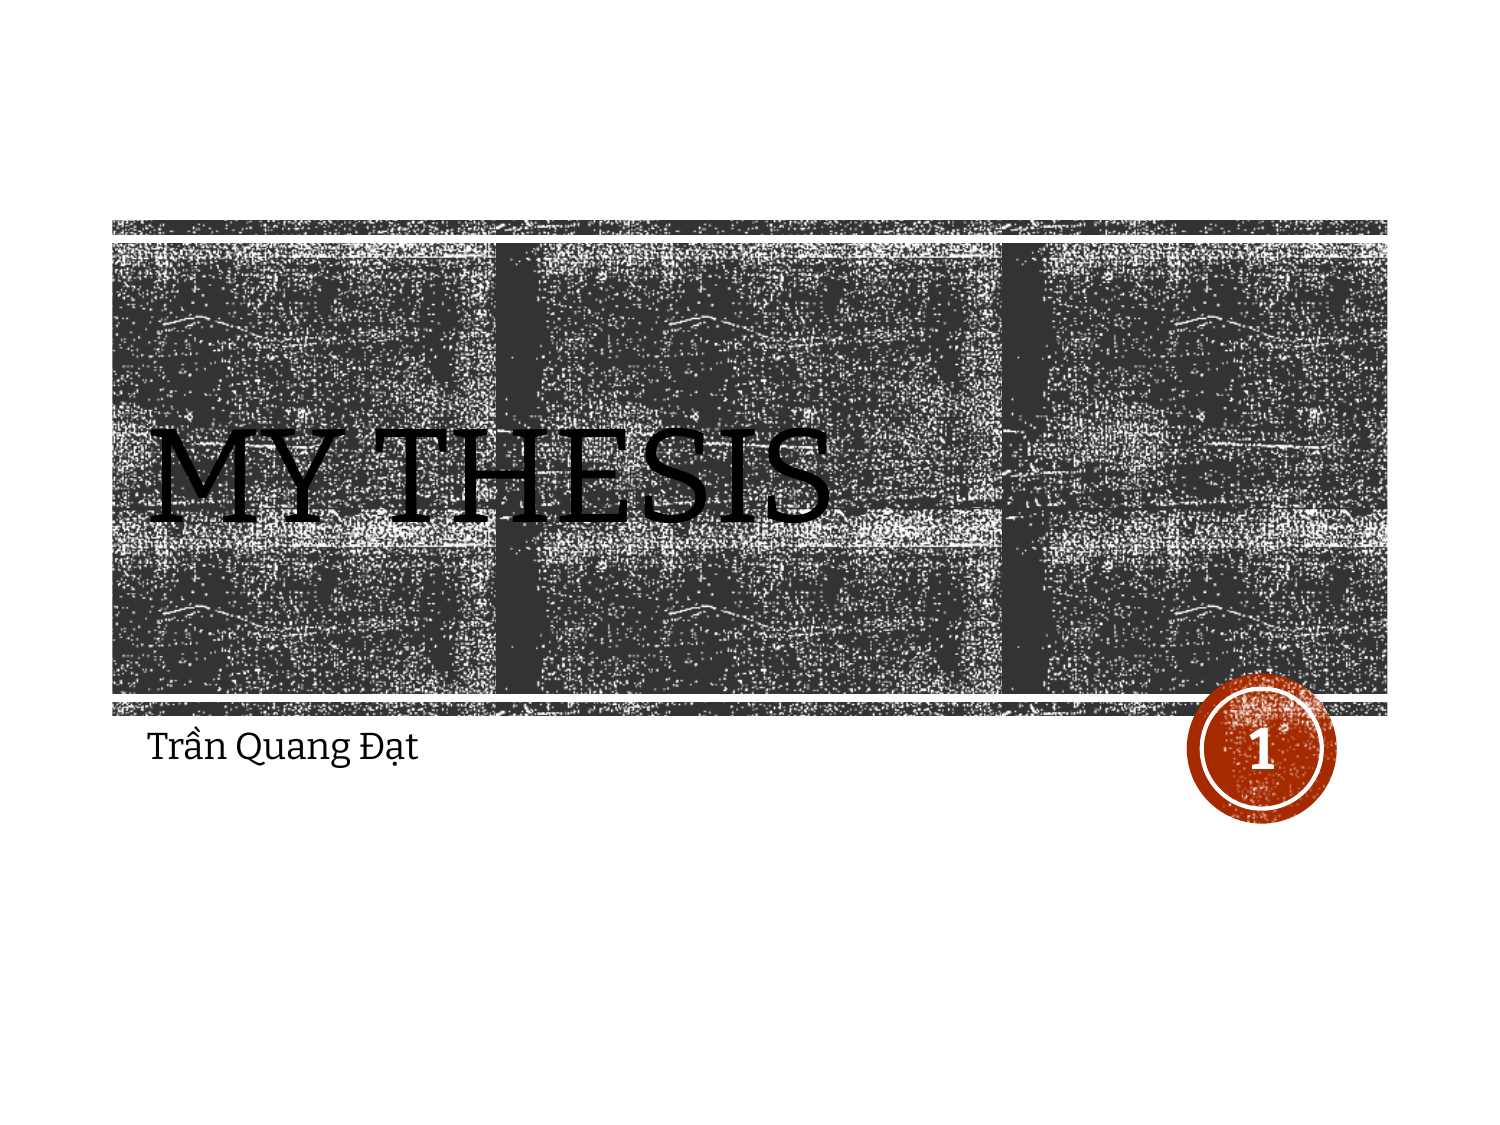

# My thesis

1
Trần Quang Đạt